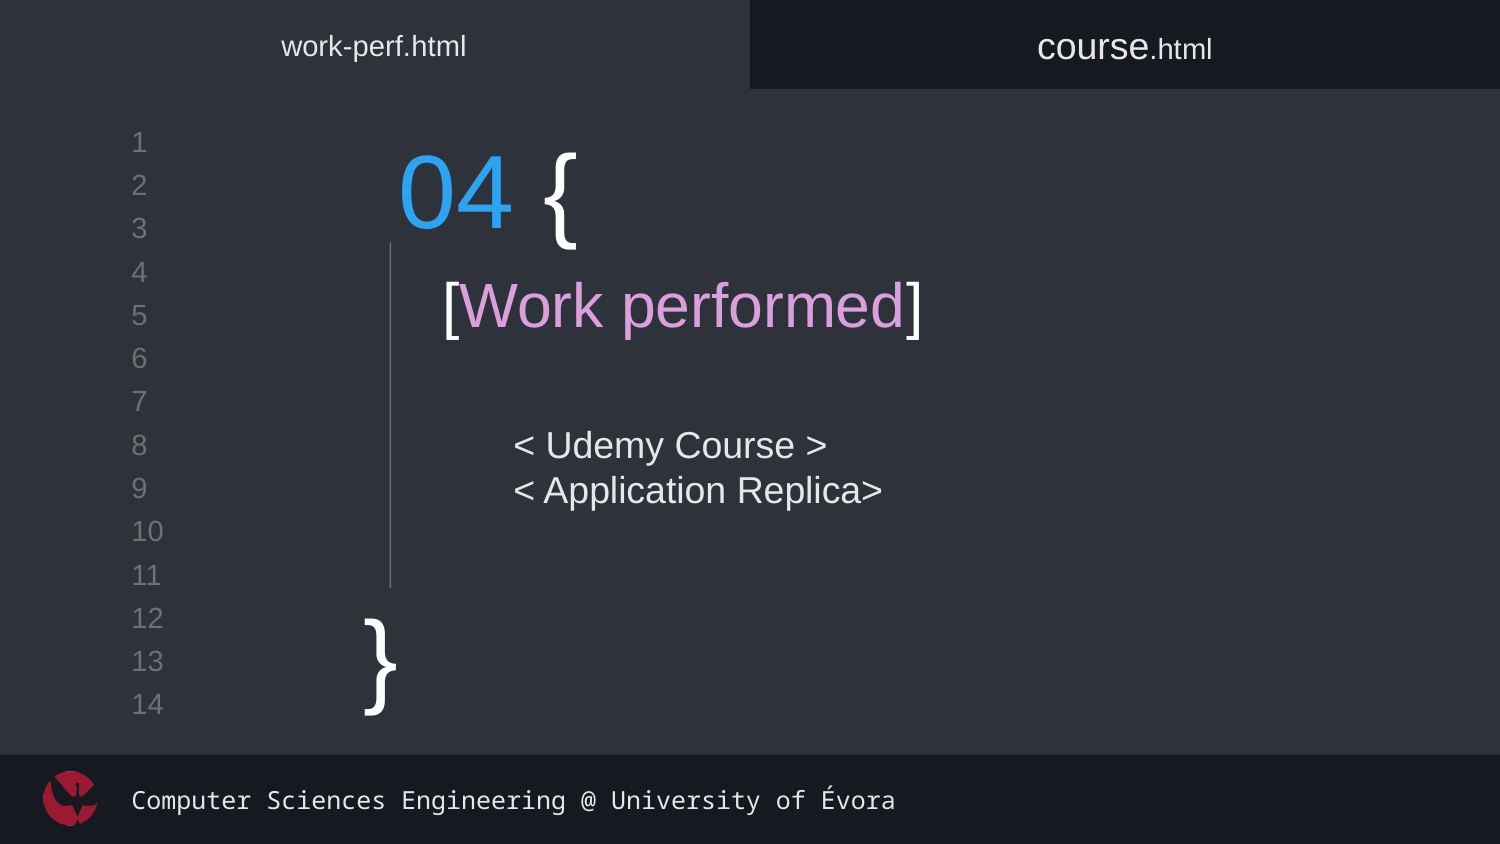

work-perf.html
course.html
# 04 {
[Work performed]
< Udemy Course >
< Application Replica>
}